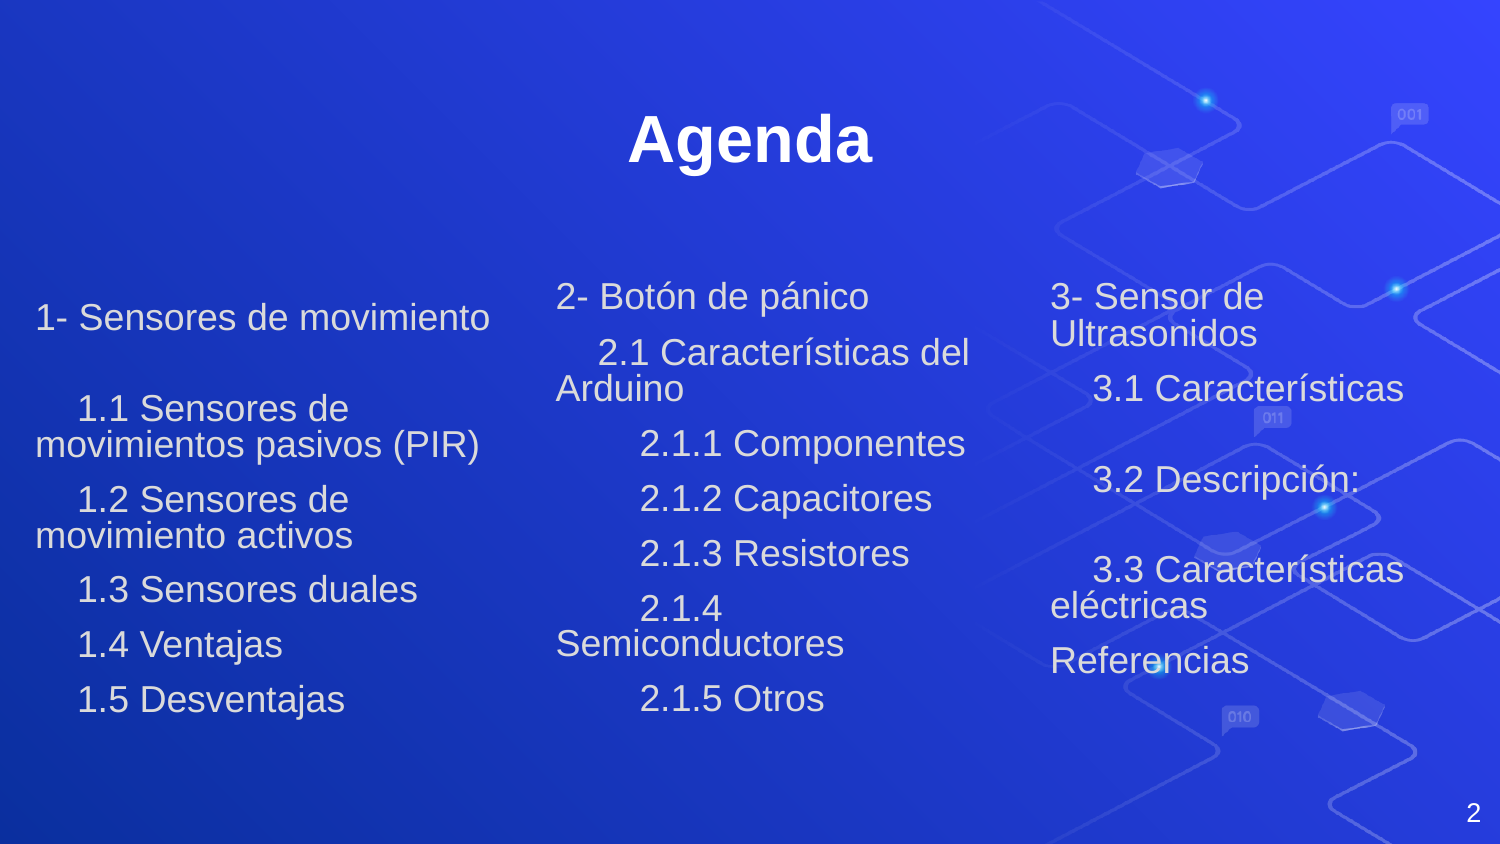

# Agenda
2- Botón de pánico
    2.1 Características del Arduino
        2.1.1 Componentes
        2.1.2 Capacitores
        2.1.3 Resistores
        2.1.4 Semiconductores
        2.1.5 Otros
3- Sensor de Ultrasonidos
    3.1 Características
    3.2 Descripción:
    3.3 Características eléctricas
Referencias

1- Sensores de movimiento
    1.1 Sensores de movimientos pasivos (PIR)
    1.2 Sensores de movimiento activos
    1.3 Sensores duales
    1.4 Ventajas
    1.5 Desventajas

2